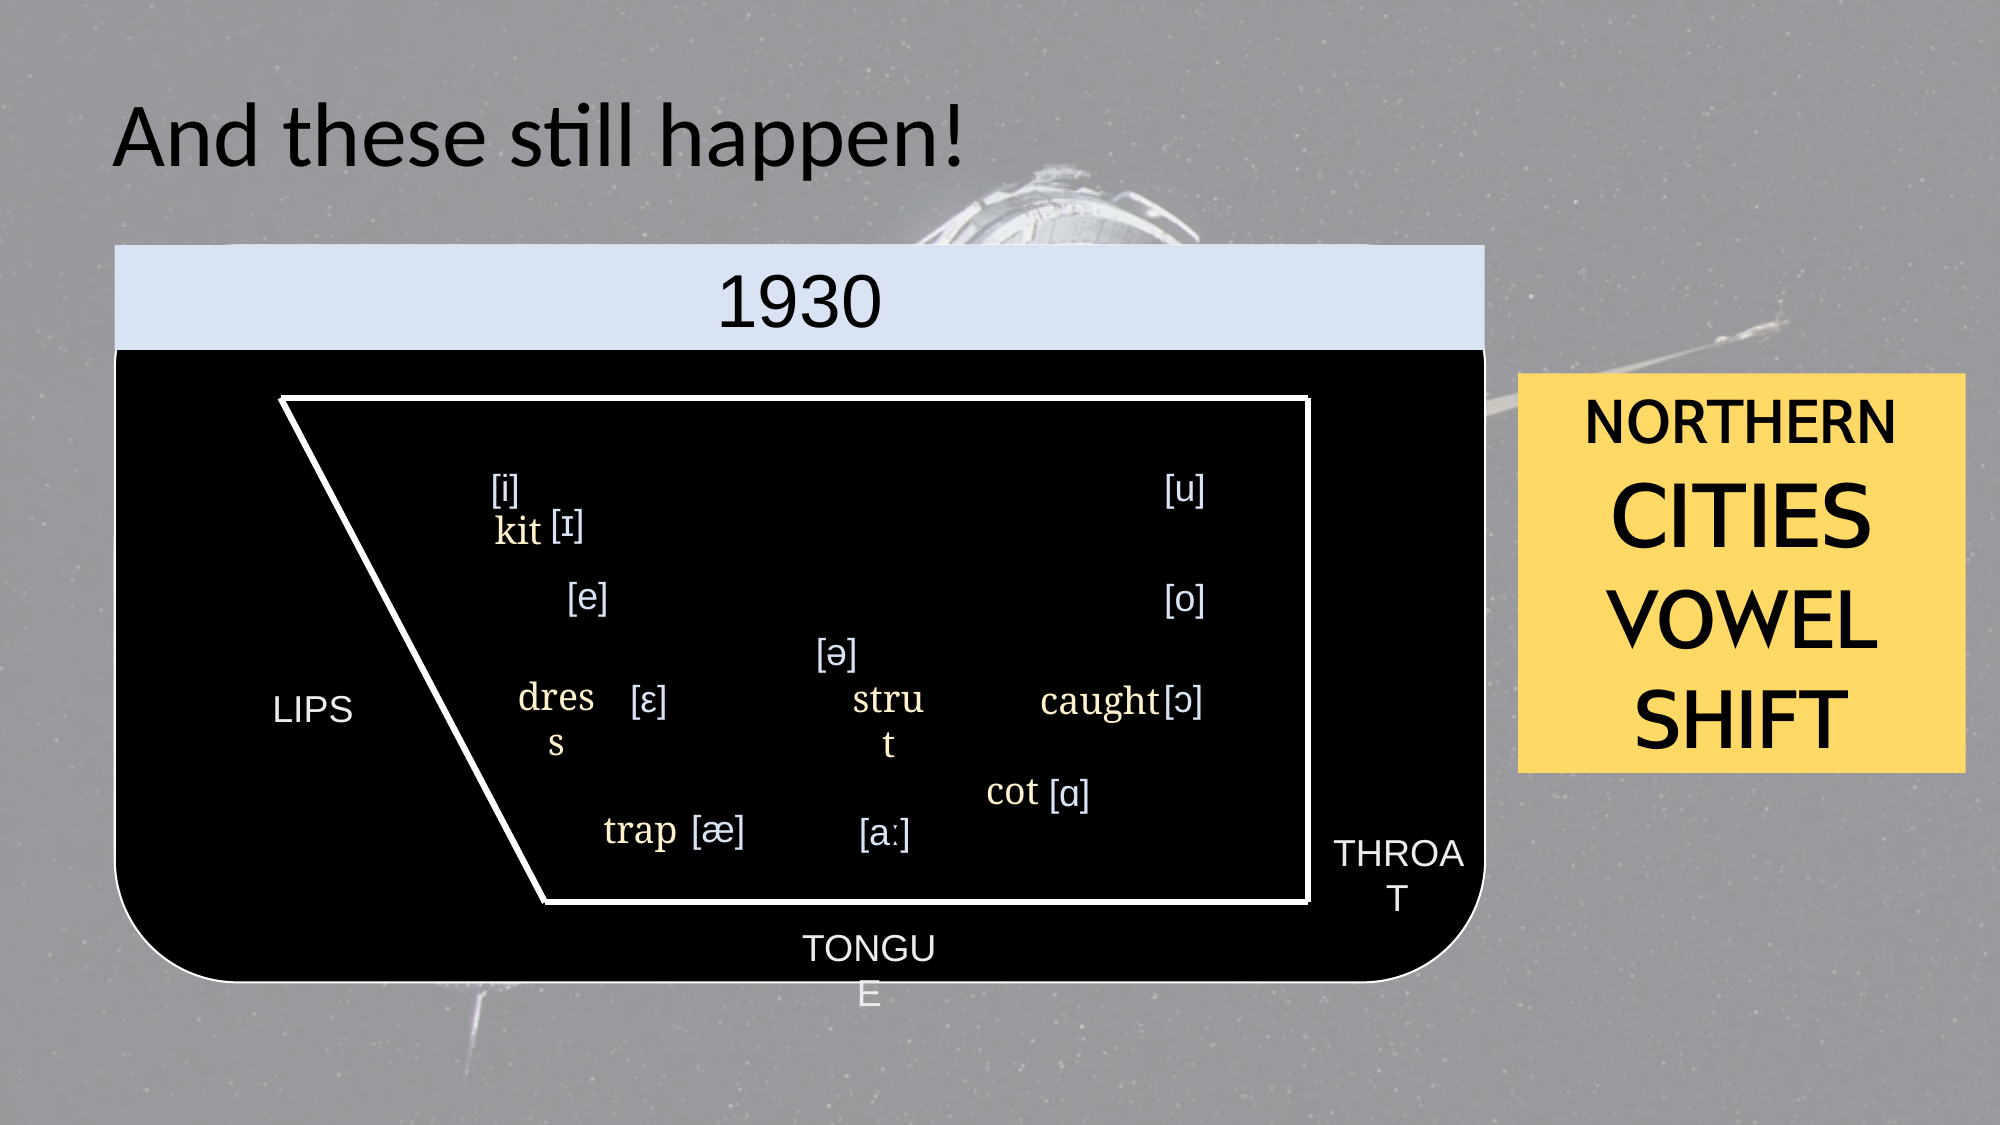

# And these still happen!
1930

NORTHERN
CITIES
VOWEL
SHIFT
[i]
[u]
[ɪ]
kit
[e]
[o]
[ə]

dress
strut
[ɔ]
[ε]
caught
LIPS
cot
[ɑ]
[æ]
trap
[aː]
THROAT
TONGUE